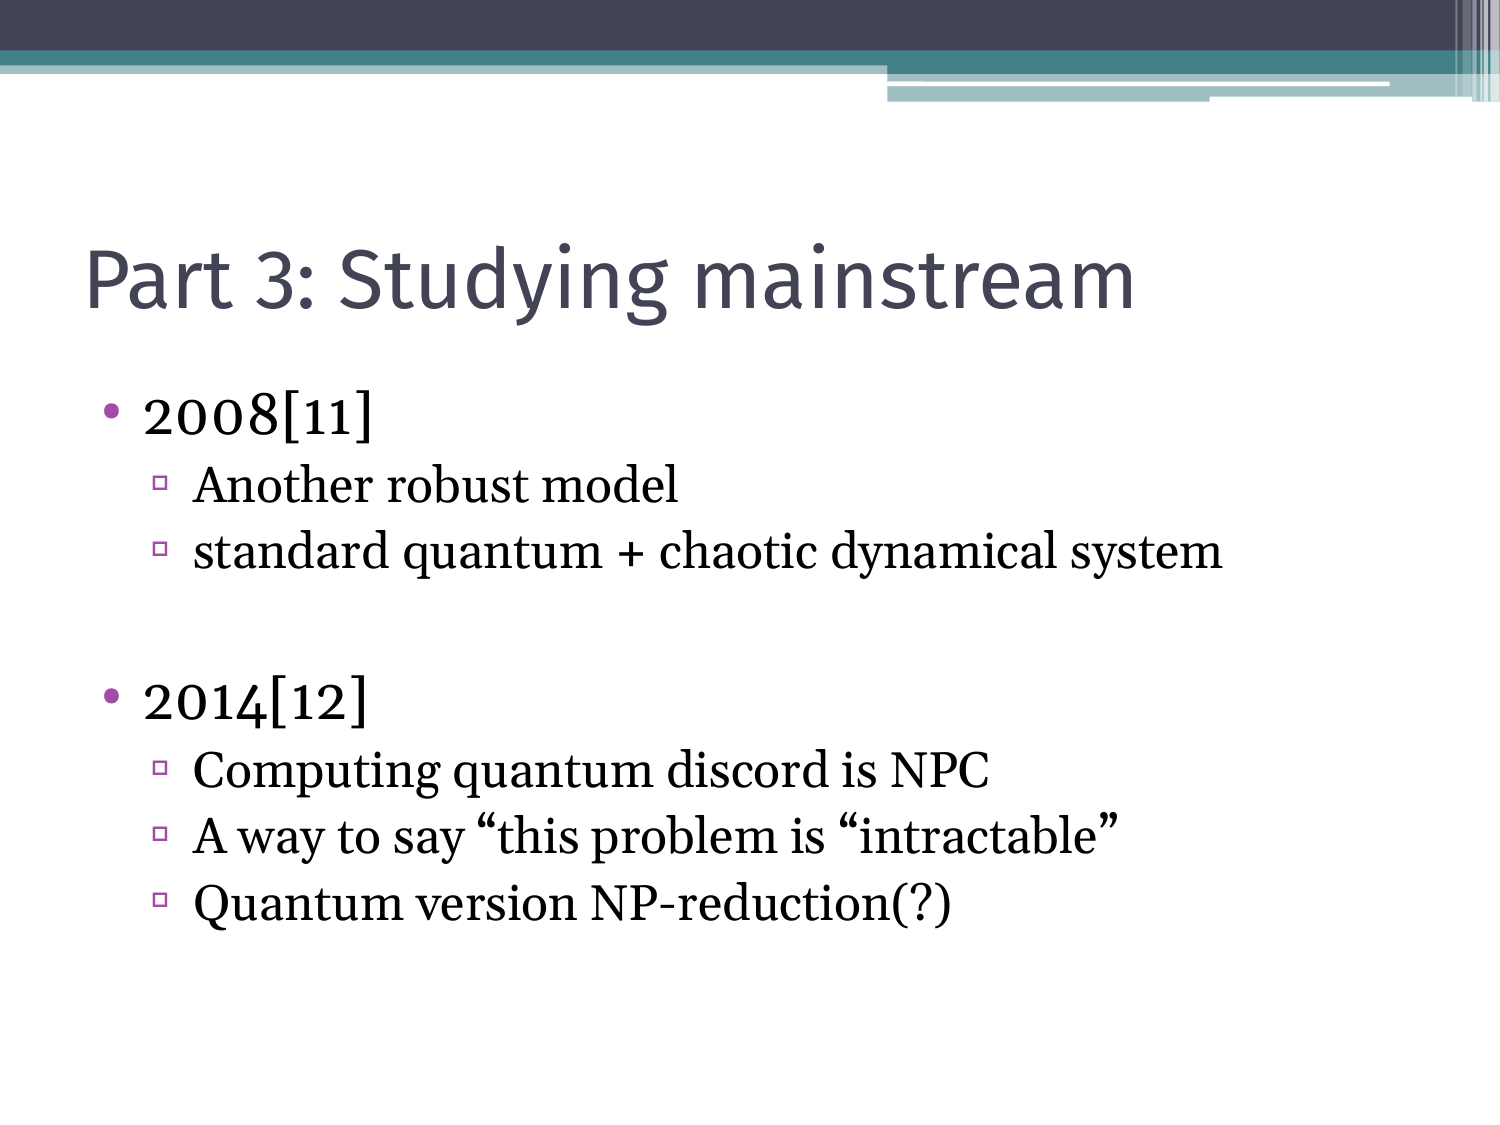

# Part 3: Studying mainstream
2008[11]
Another robust model
standard quantum + chaotic dynamical system

2014[12]
Computing quantum discord is NPC
A way to say “this problem is “intractable”
Quantum version NP-reduction(?)